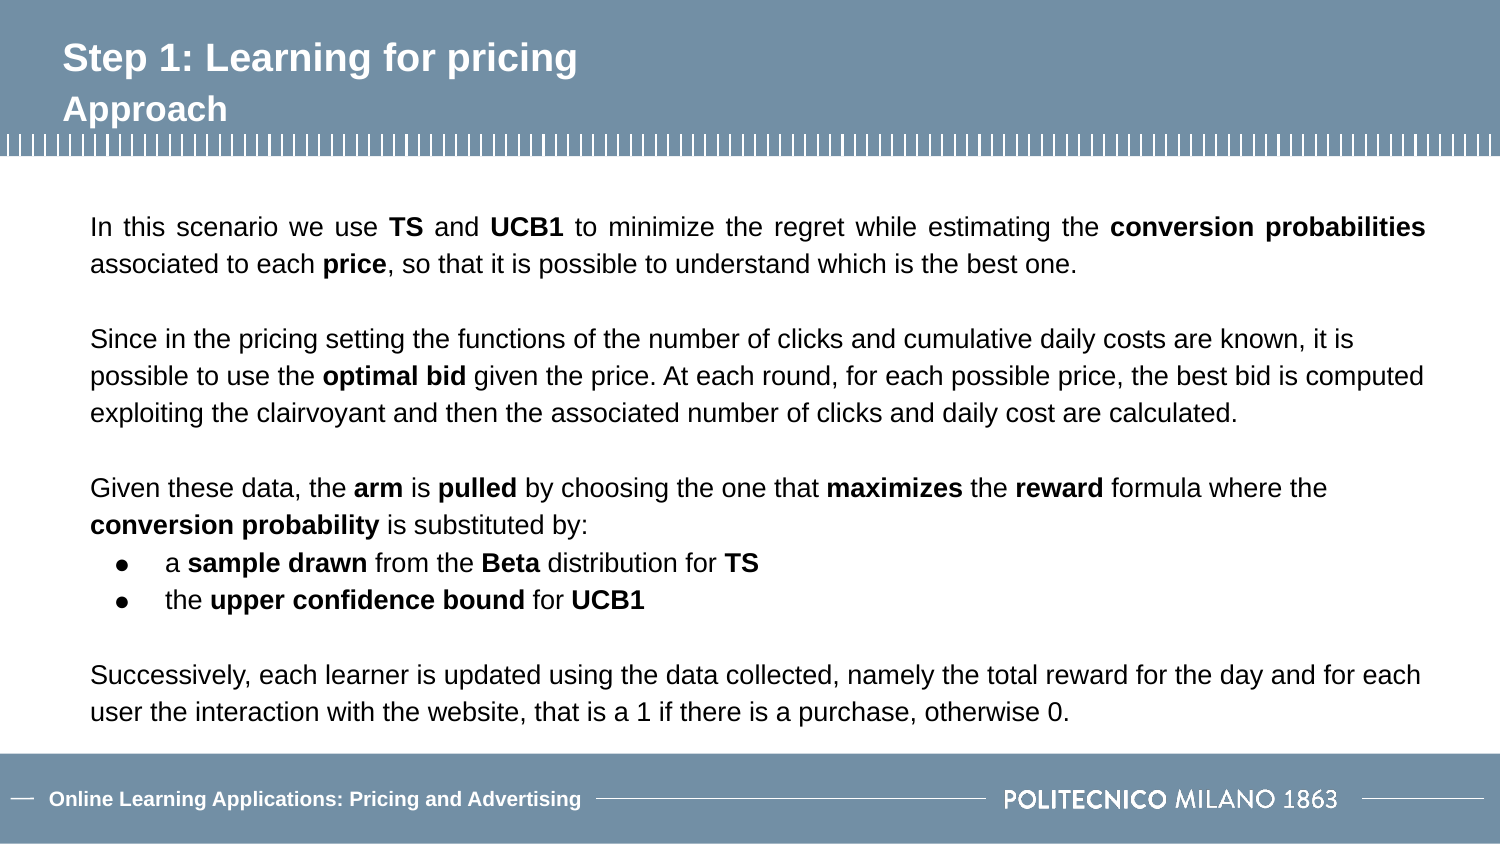

# Step 1: Learning for pricing
Approach
In this scenario we use TS and UCB1 to minimize the regret while estimating the conversion probabilities associated to each price, so that it is possible to understand which is the best one.

Since in the pricing setting the functions of the number of clicks and cumulative daily costs are known, it is possible to use the optimal bid given the price. At each round, for each possible price, the best bid is computed exploiting the clairvoyant and then the associated number of clicks and daily cost are calculated.

Given these data, the arm is pulled by choosing the one that maximizes the reward formula where the conversion probability is substituted by:
a sample drawn from the Beta distribution for TS
the upper confidence bound for UCB1

Successively, each learner is updated using the data collected, namely the total reward for the day and for each user the interaction with the website, that is a 1 if there is a purchase, otherwise 0.